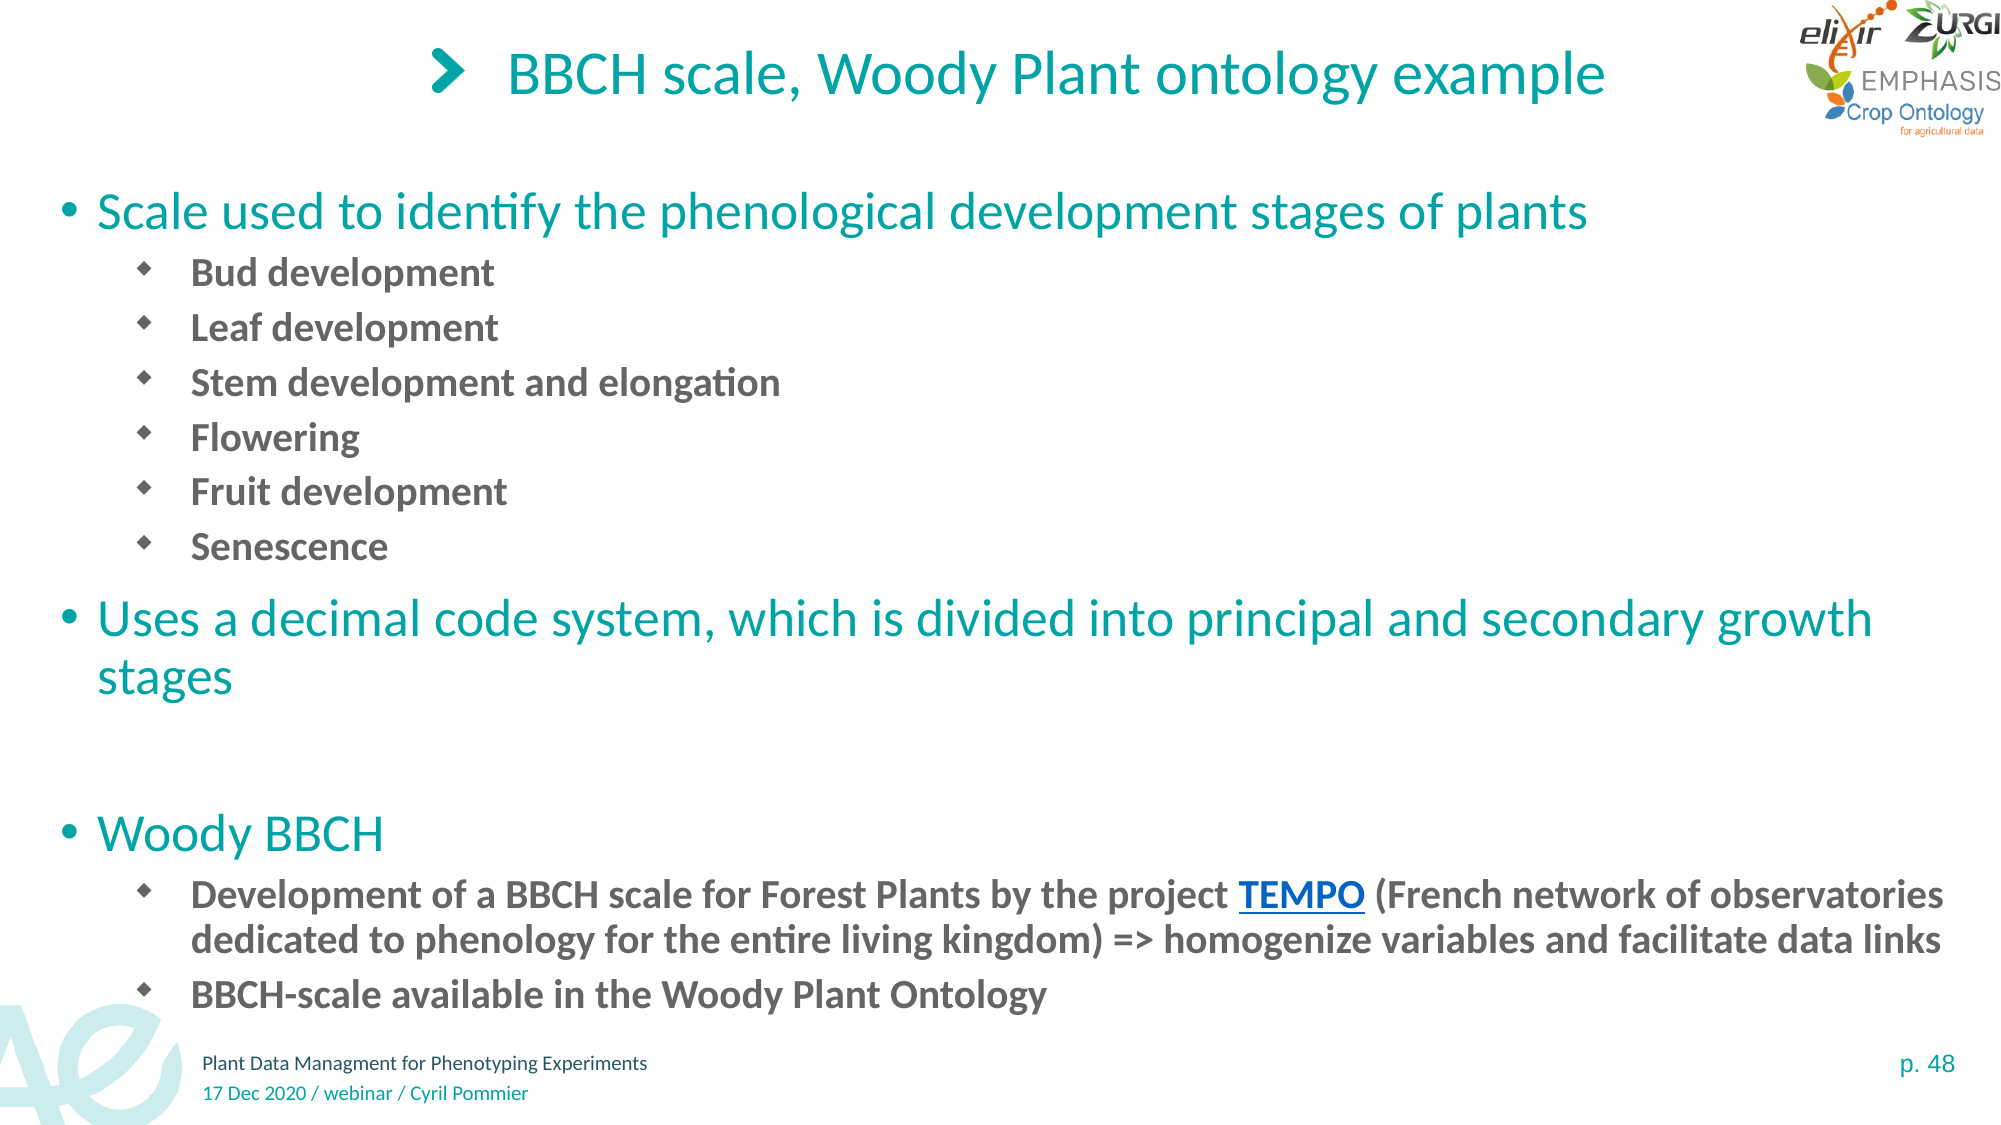

# BBCH scale, Woody Plant ontology example
Scale used to identify the phenological development stages of plants
Bud development
Leaf development
Stem development and elongation
Flowering
Fruit development
Senescence
Uses a decimal code system, which is divided into principal and secondary growth stages

Woody BBCH
Development of a BBCH scale for Forest Plants by the project TEMPO (French network of observatories dedicated to phenology for the entire living kingdom) => homogenize variables and facilitate data links
BBCH-scale available in the Woody Plant Ontology
48